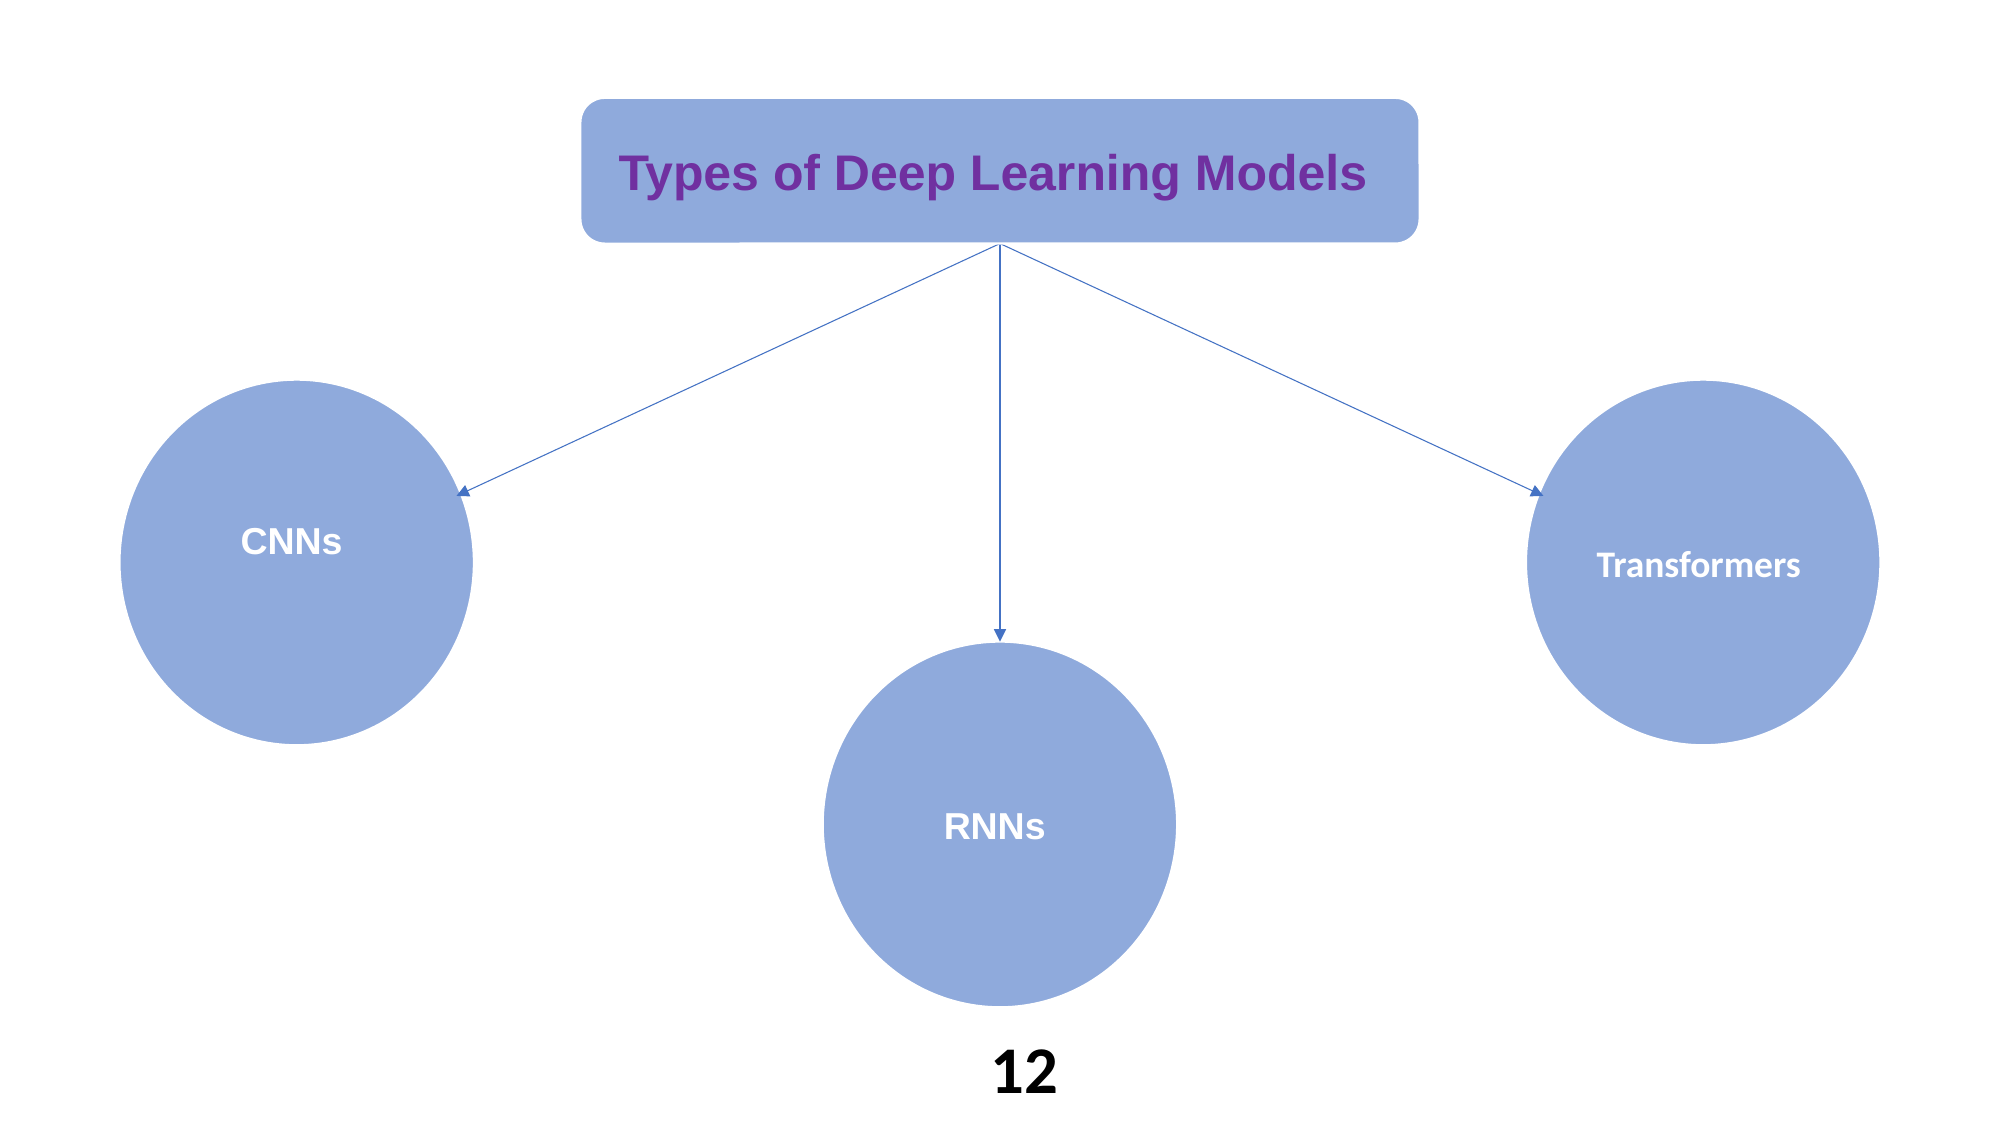

Types of Deep Learning Models
CNNs

Transformers
RNNs
12